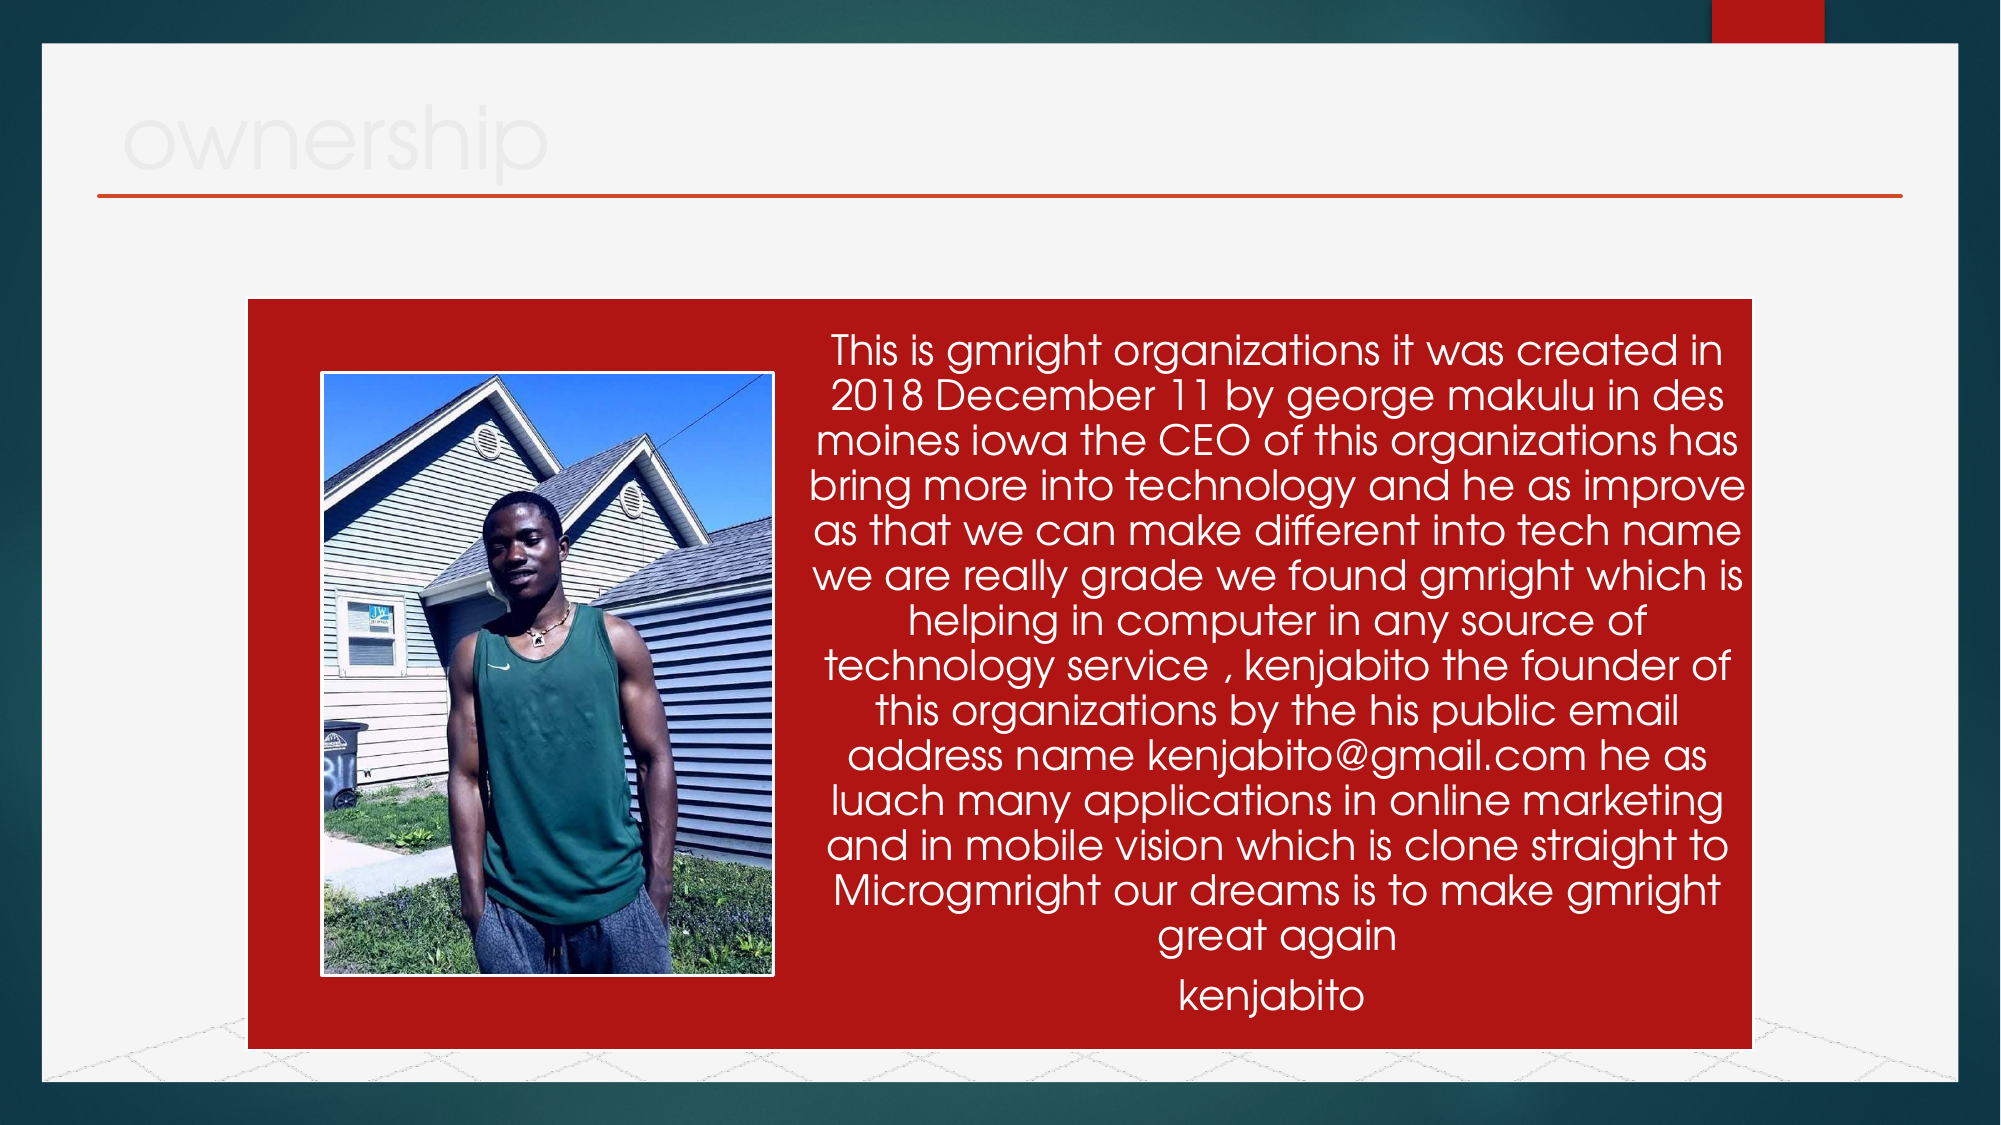

# ownership
This is gmright organizations it was created in 2018 December 11 by george makulu in des moines iowa the CEO of this organizations has bring more into technology and he as improve as that we can make different into tech name we are really grade we found gmright which is helping in computer in any source of technology service , kenjabito the founder of this organizations by the his public email address name kenjabito@gmail.com he as luach many applications in online marketing and in mobile vision which is clone straight to Microgmright our dreams is to make gmright great again
kenjabito